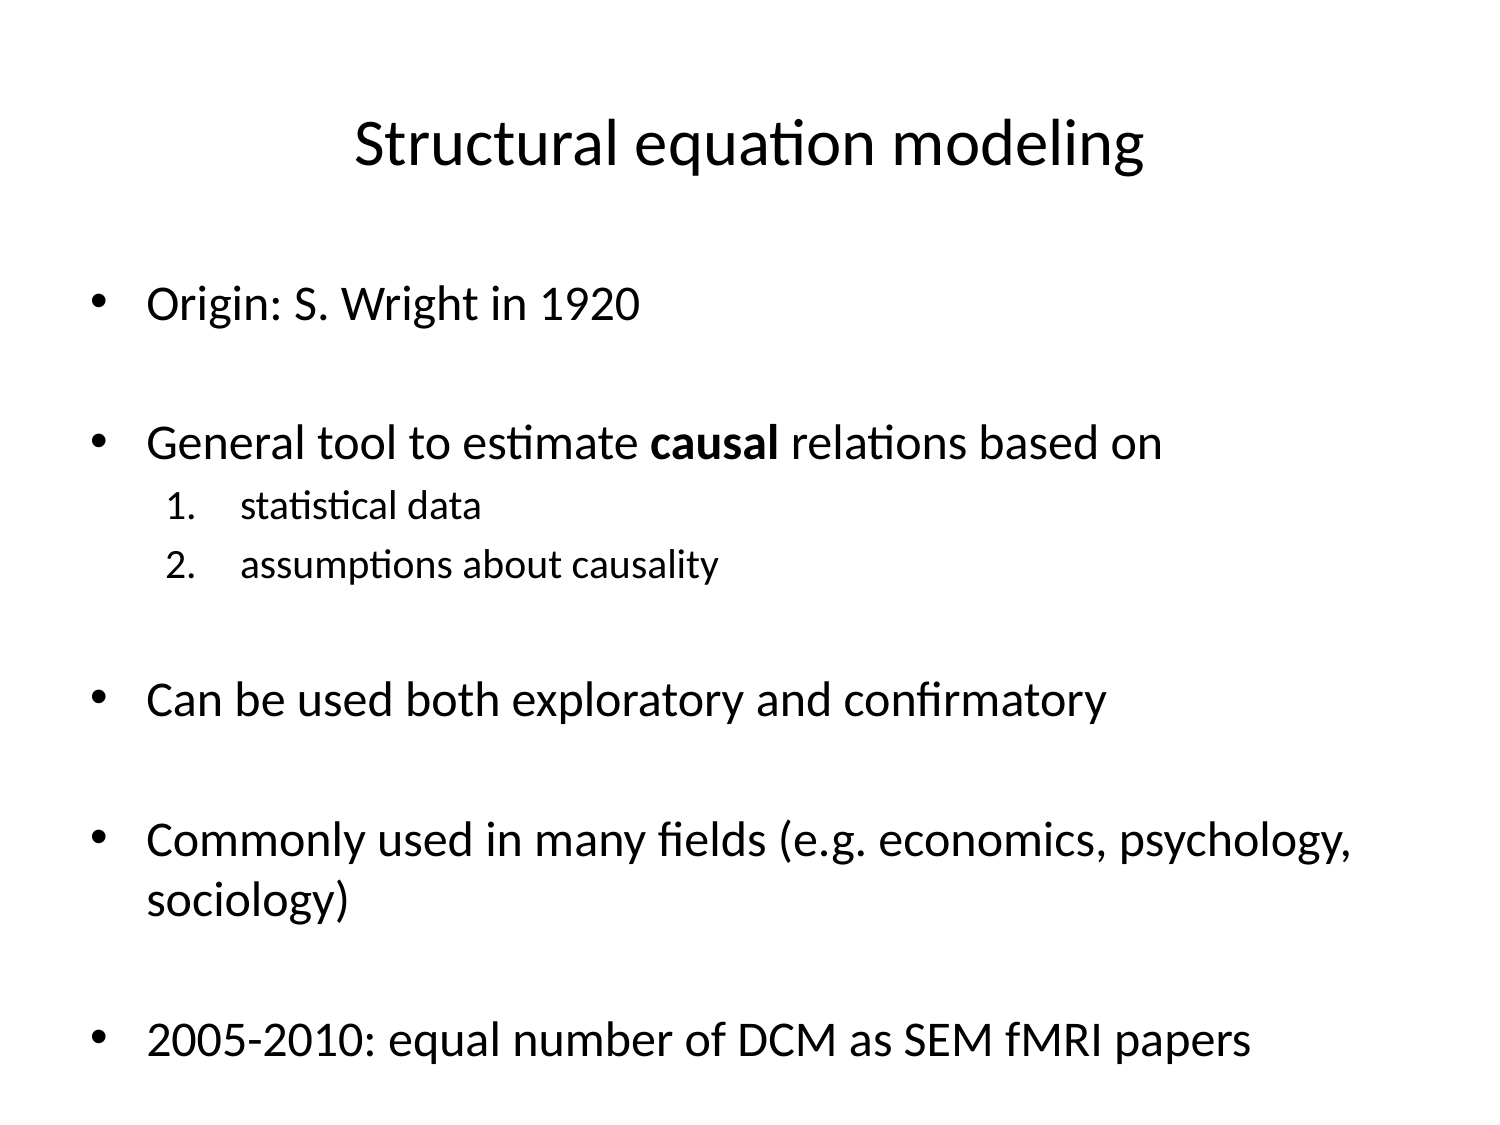

# Structural equation modeling
Origin: S. Wright in 1920

General tool to estimate causal relations based on
statistical data
assumptions about causality

Can be used both exploratory and confirmatory

Commonly used in many fields (e.g. economics, psychology, sociology)

2005-2010: equal number of DCM as SEM fMRI papers